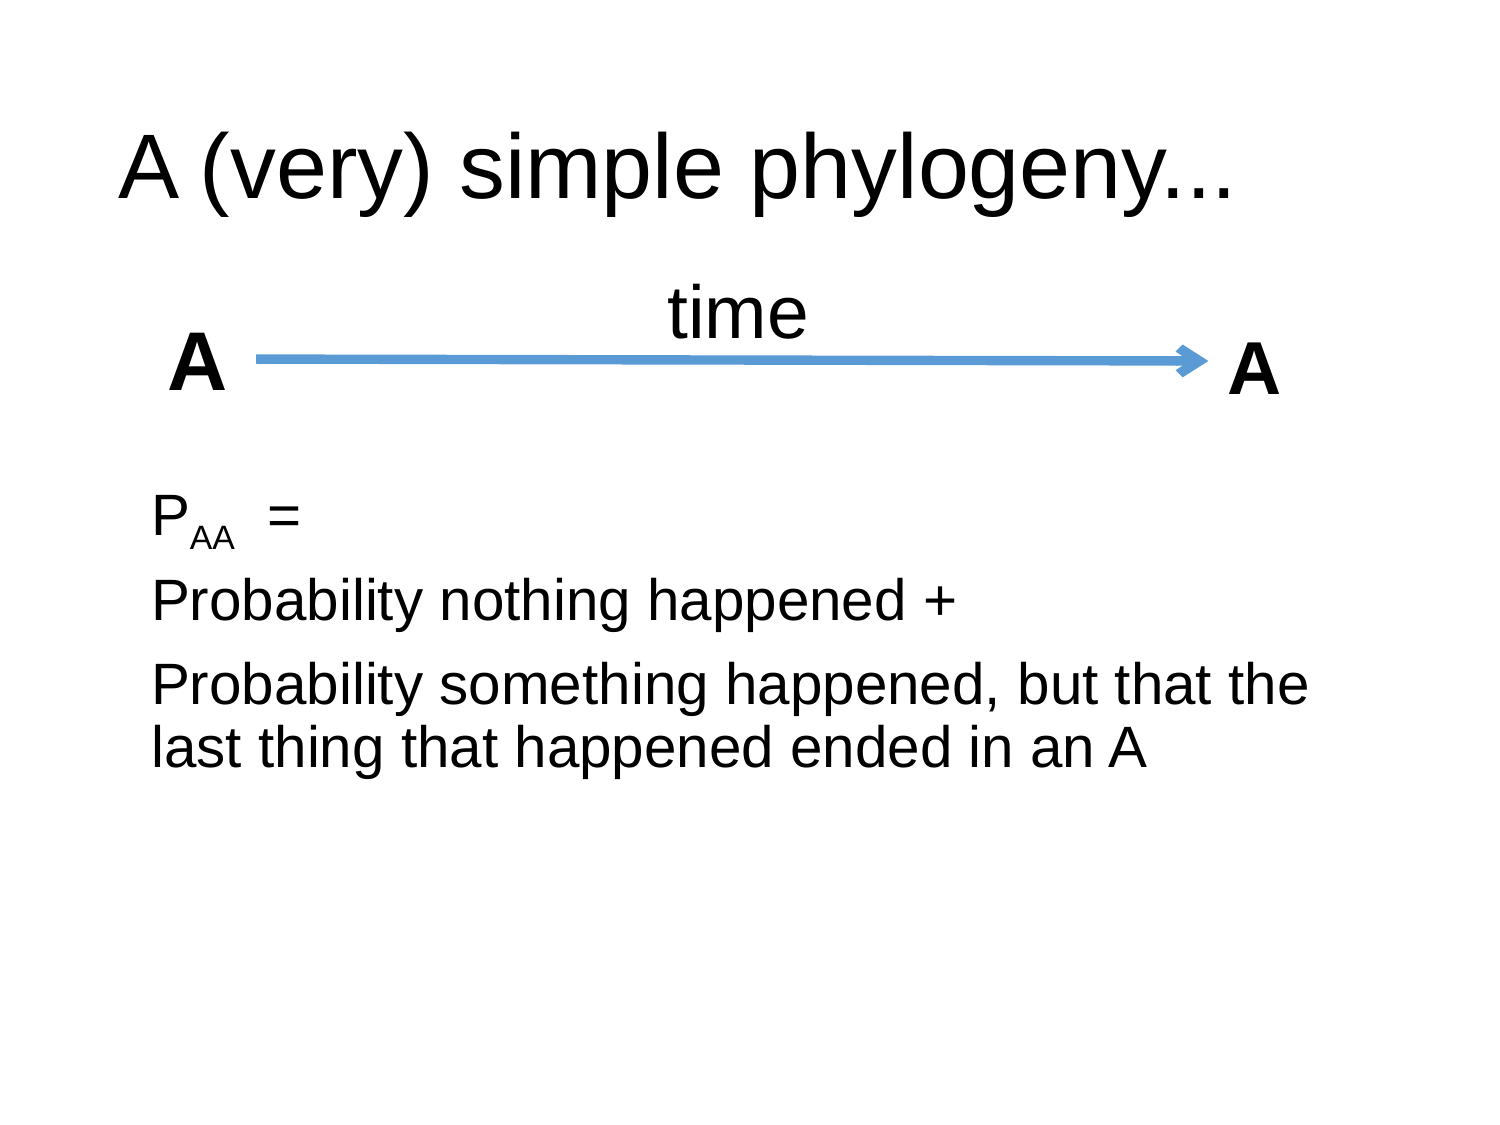

# A (very) simple phylogeny...
time
A
A
PAA  =
Probability nothing happened +
Probability something happened, but that the last thing that happened ended in an A